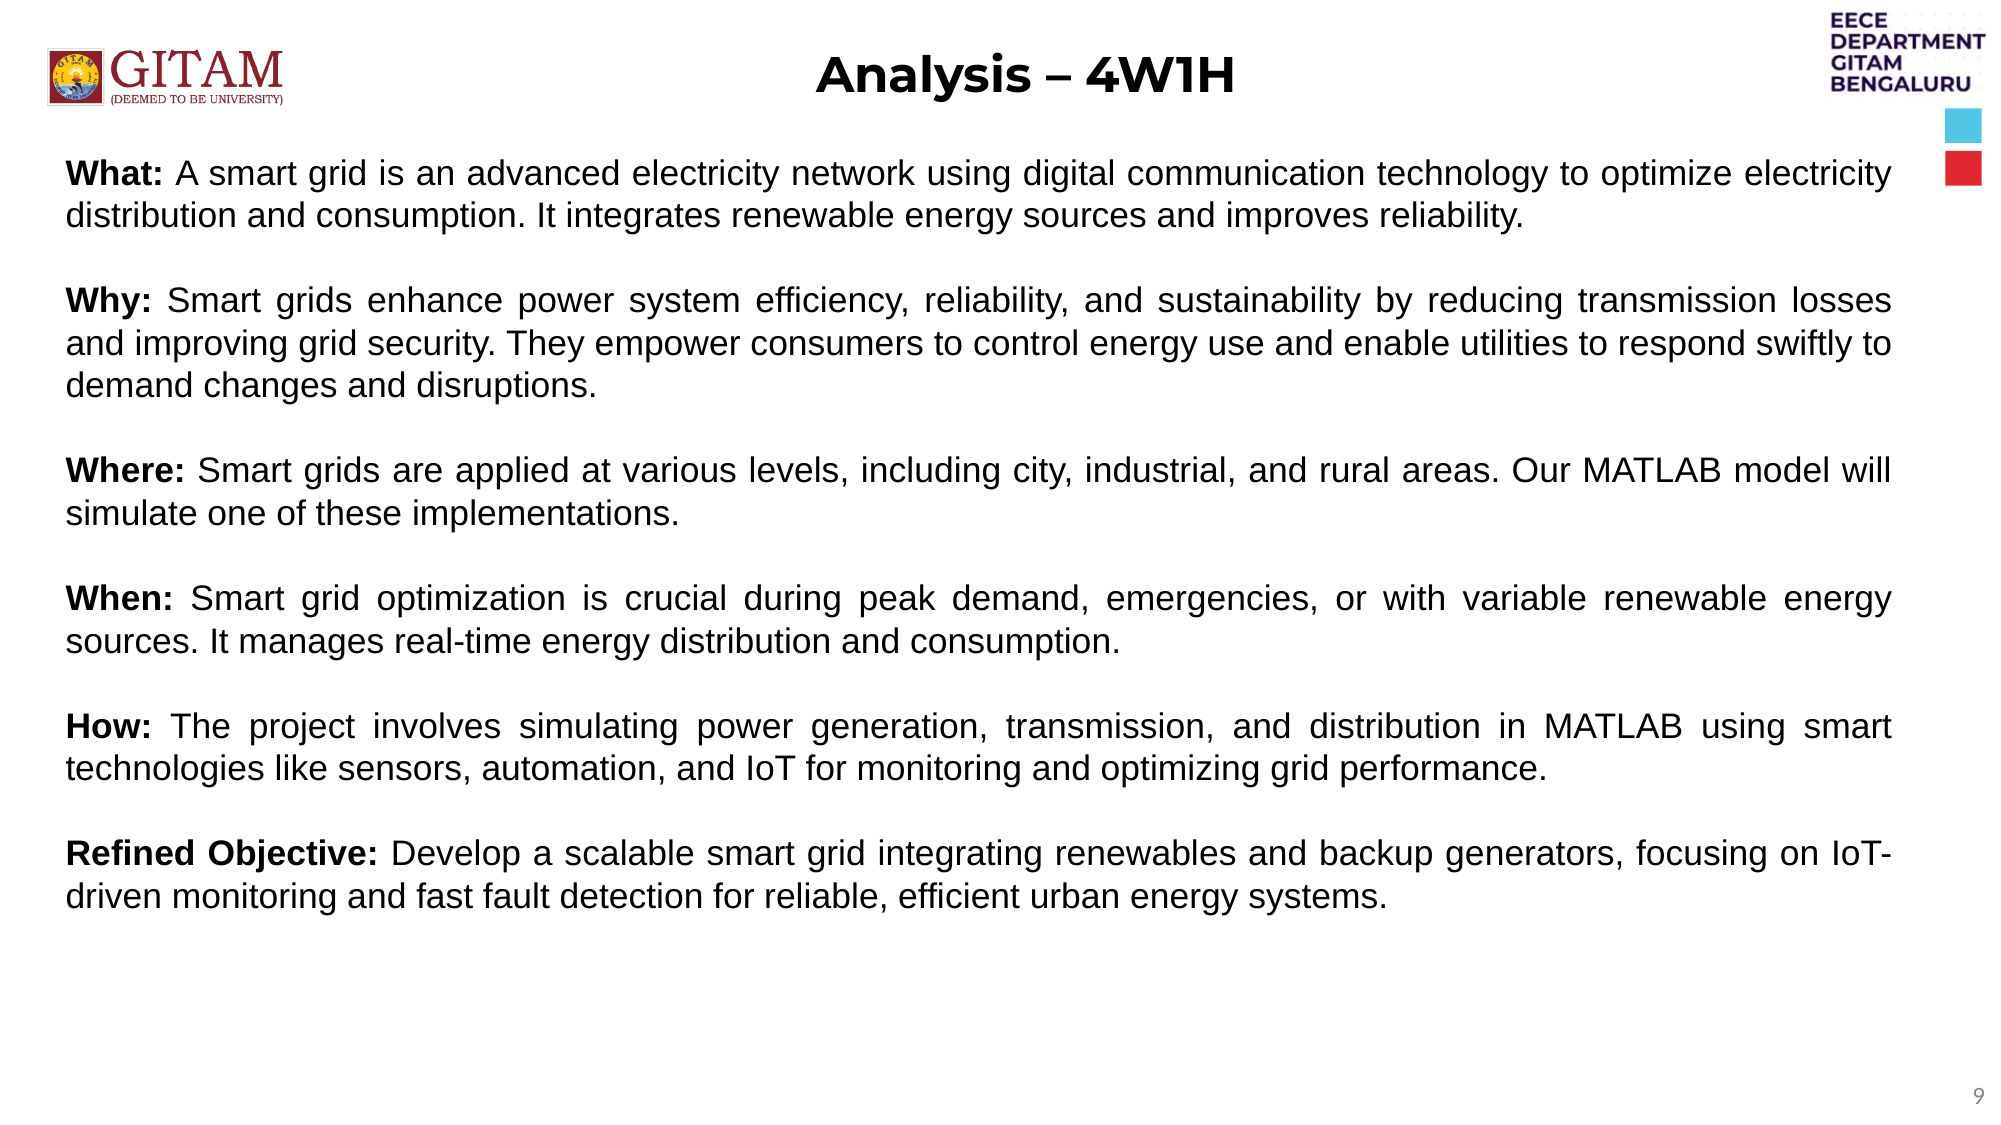

Analysis – 4W1H
What: A smart grid is an advanced electricity network using digital communication technology to optimize electricity distribution and consumption. It integrates renewable energy sources and improves reliability.

Why: Smart grids enhance power system efficiency, reliability, and sustainability by reducing transmission losses and improving grid security. They empower consumers to control energy use and enable utilities to respond swiftly to demand changes and disruptions.

Where: Smart grids are applied at various levels, including city, industrial, and rural areas. Our MATLAB model will simulate one of these implementations.

When: Smart grid optimization is crucial during peak demand, emergencies, or with variable renewable energy sources. It manages real-time energy distribution and consumption.

How: The project involves simulating power generation, transmission, and distribution in MATLAB using smart technologies like sensors, automation, and IoT for monitoring and optimizing grid performance.

Refined Objective: Develop a scalable smart grid integrating renewables and backup generators, focusing on IoT-driven monitoring and fast fault detection for reliable, efficient urban energy systems.
9